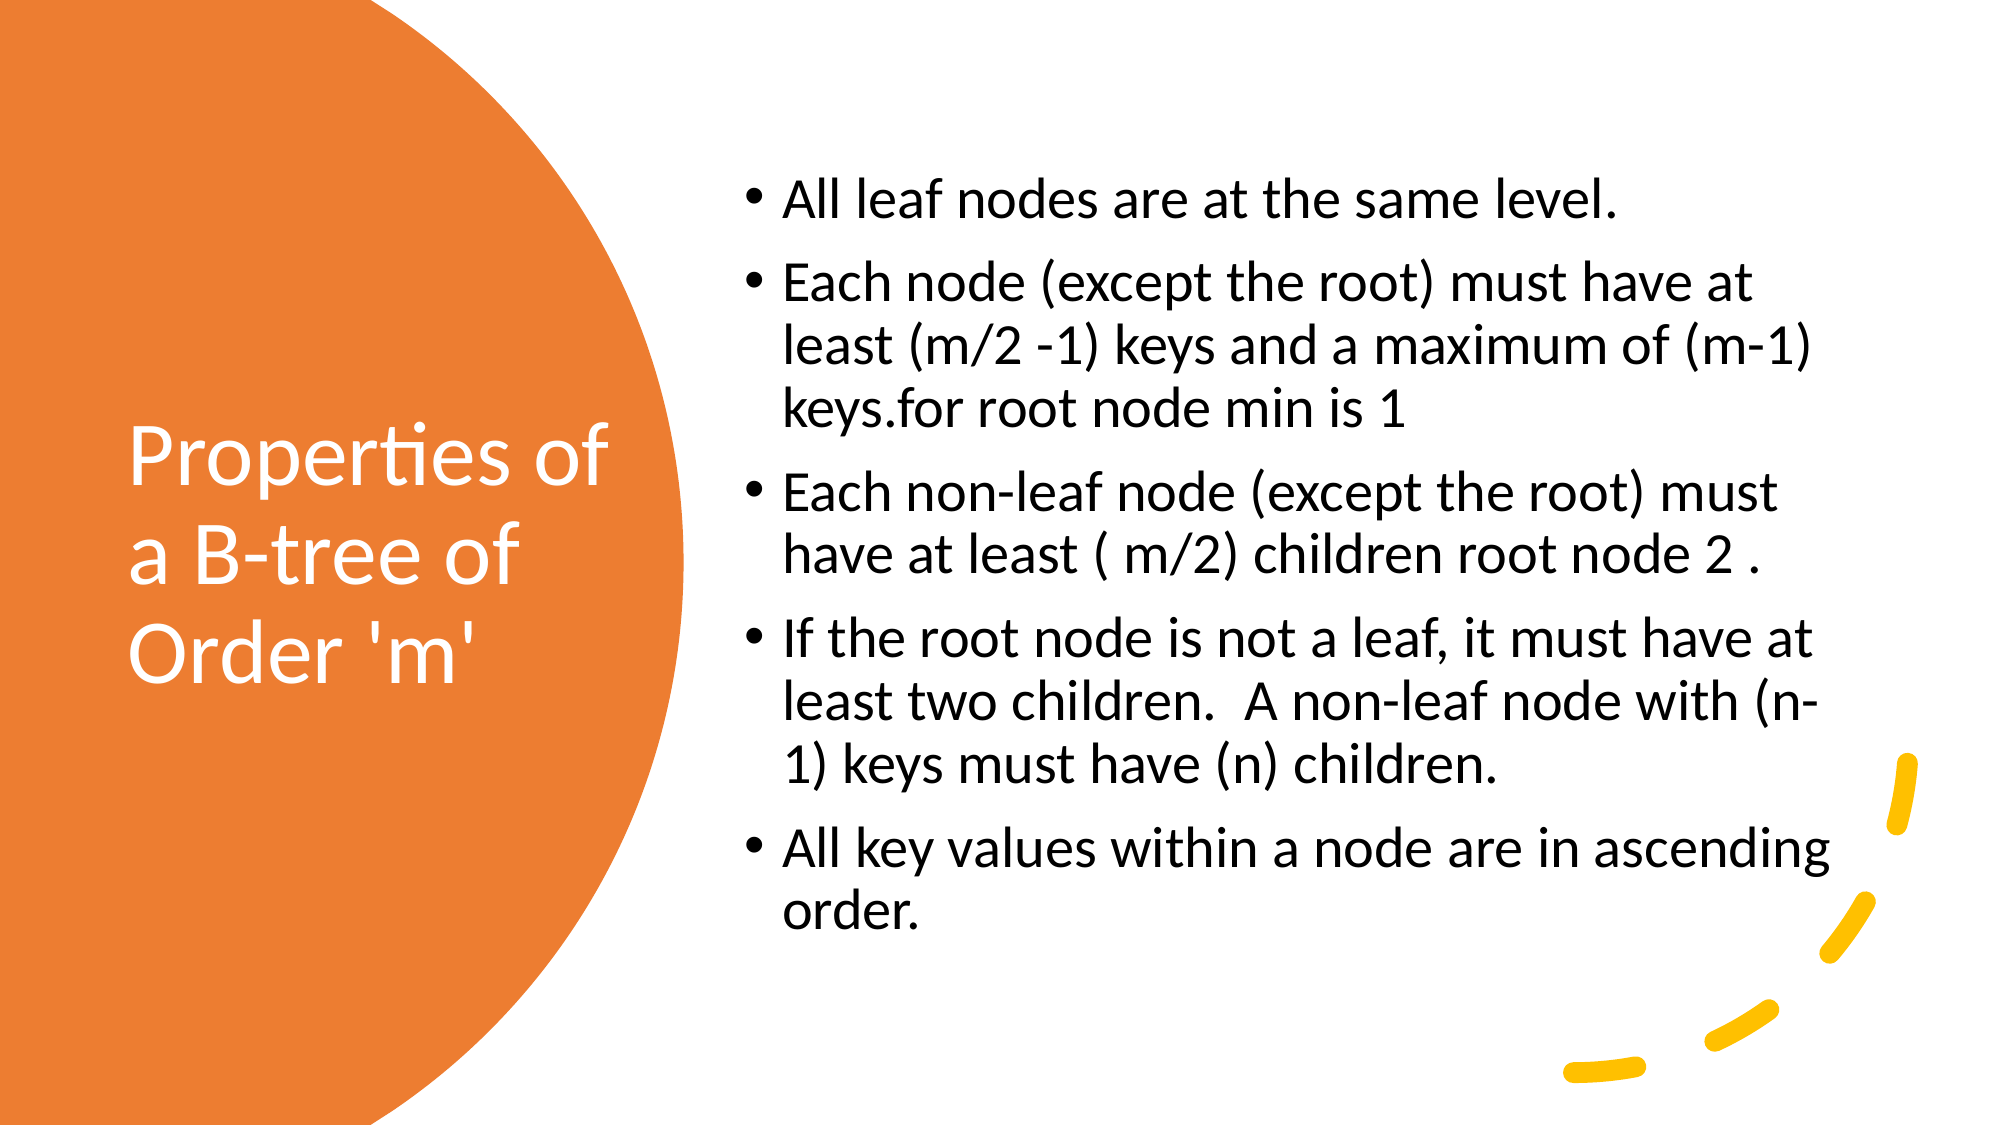

All leaf nodes are at the same level.
Each node (except the root) must have at least (m/2 -1) keys and a maximum of (m-1) keys.for root node min is 1
Each non-leaf node (except the root) must have at least ( m/2) children root node 2 .
If the root node is not a leaf, it must have at least two children.  A non-leaf node with (n-1) keys must have (n) children.
All key values within a node are in ascending order.
# Properties of a B-tree of Order 'm'